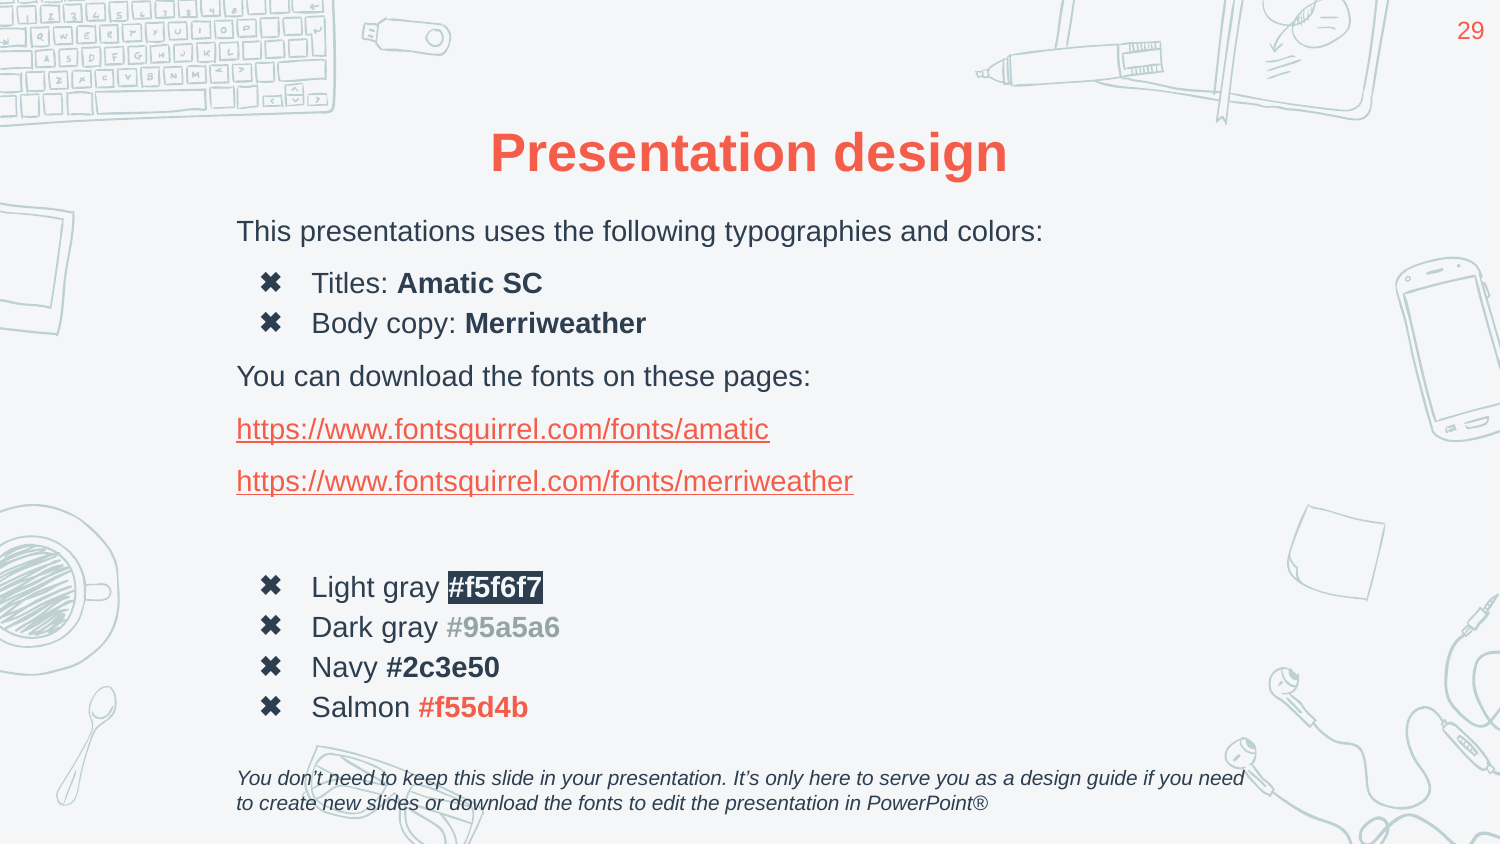

29
# Presentation design
This presentations uses the following typographies and colors:
Titles: Amatic SC
Body copy: Merriweather
You can download the fonts on these pages:
https://www.fontsquirrel.com/fonts/amatic
https://www.fontsquirrel.com/fonts/merriweather

Light gray #f5f6f7
Dark gray #95a5a6
Navy #2c3e50
Salmon #f55d4b
You don’t need to keep this slide in your presentation. It’s only here to serve you as a design guide if you need to create new slides or download the fonts to edit the presentation in PowerPoint®